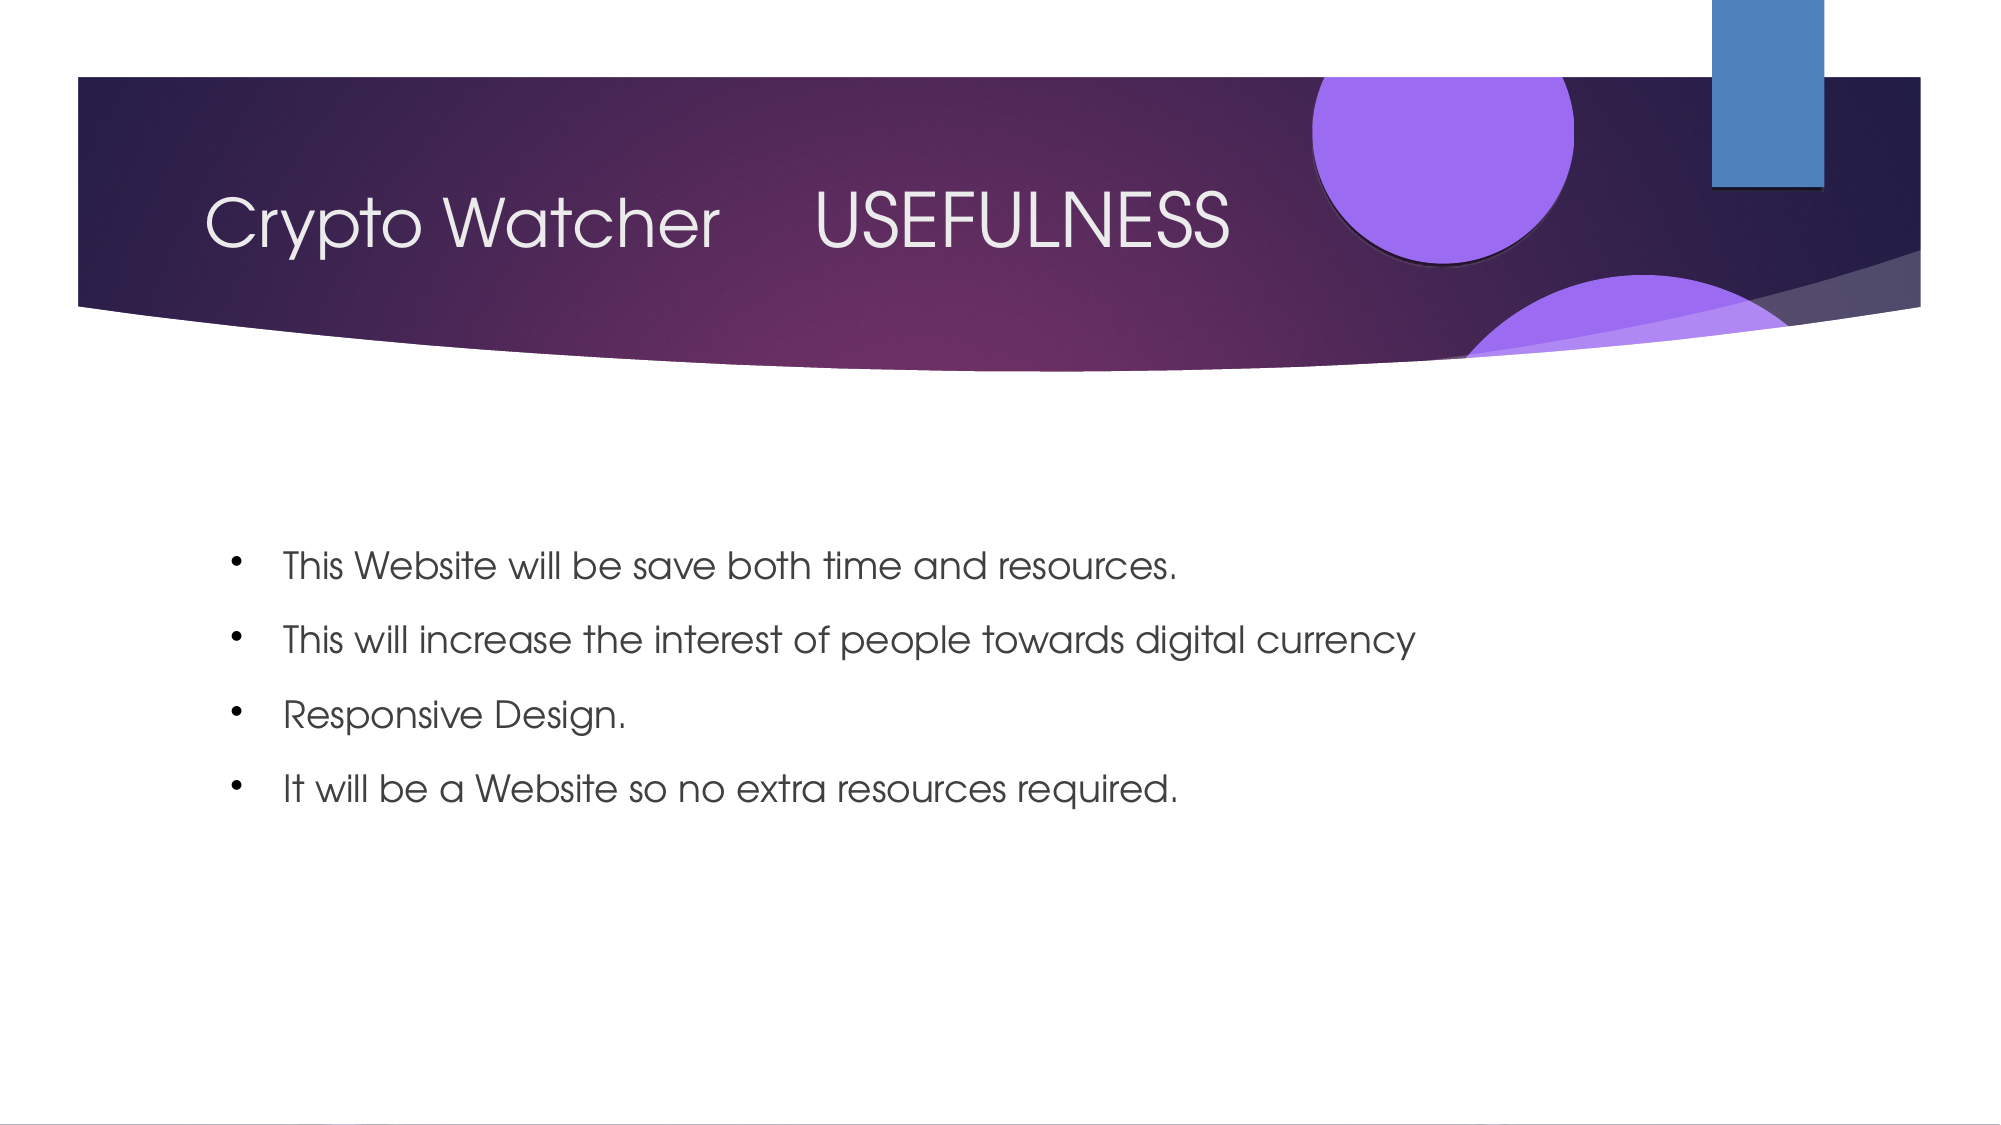

Crypto Watcher     USEFULNESS

This Website will be save both time and resources.
This will increase the interest of people towards digital currency
Responsive Design.
It will be a Website so no extra resources required.